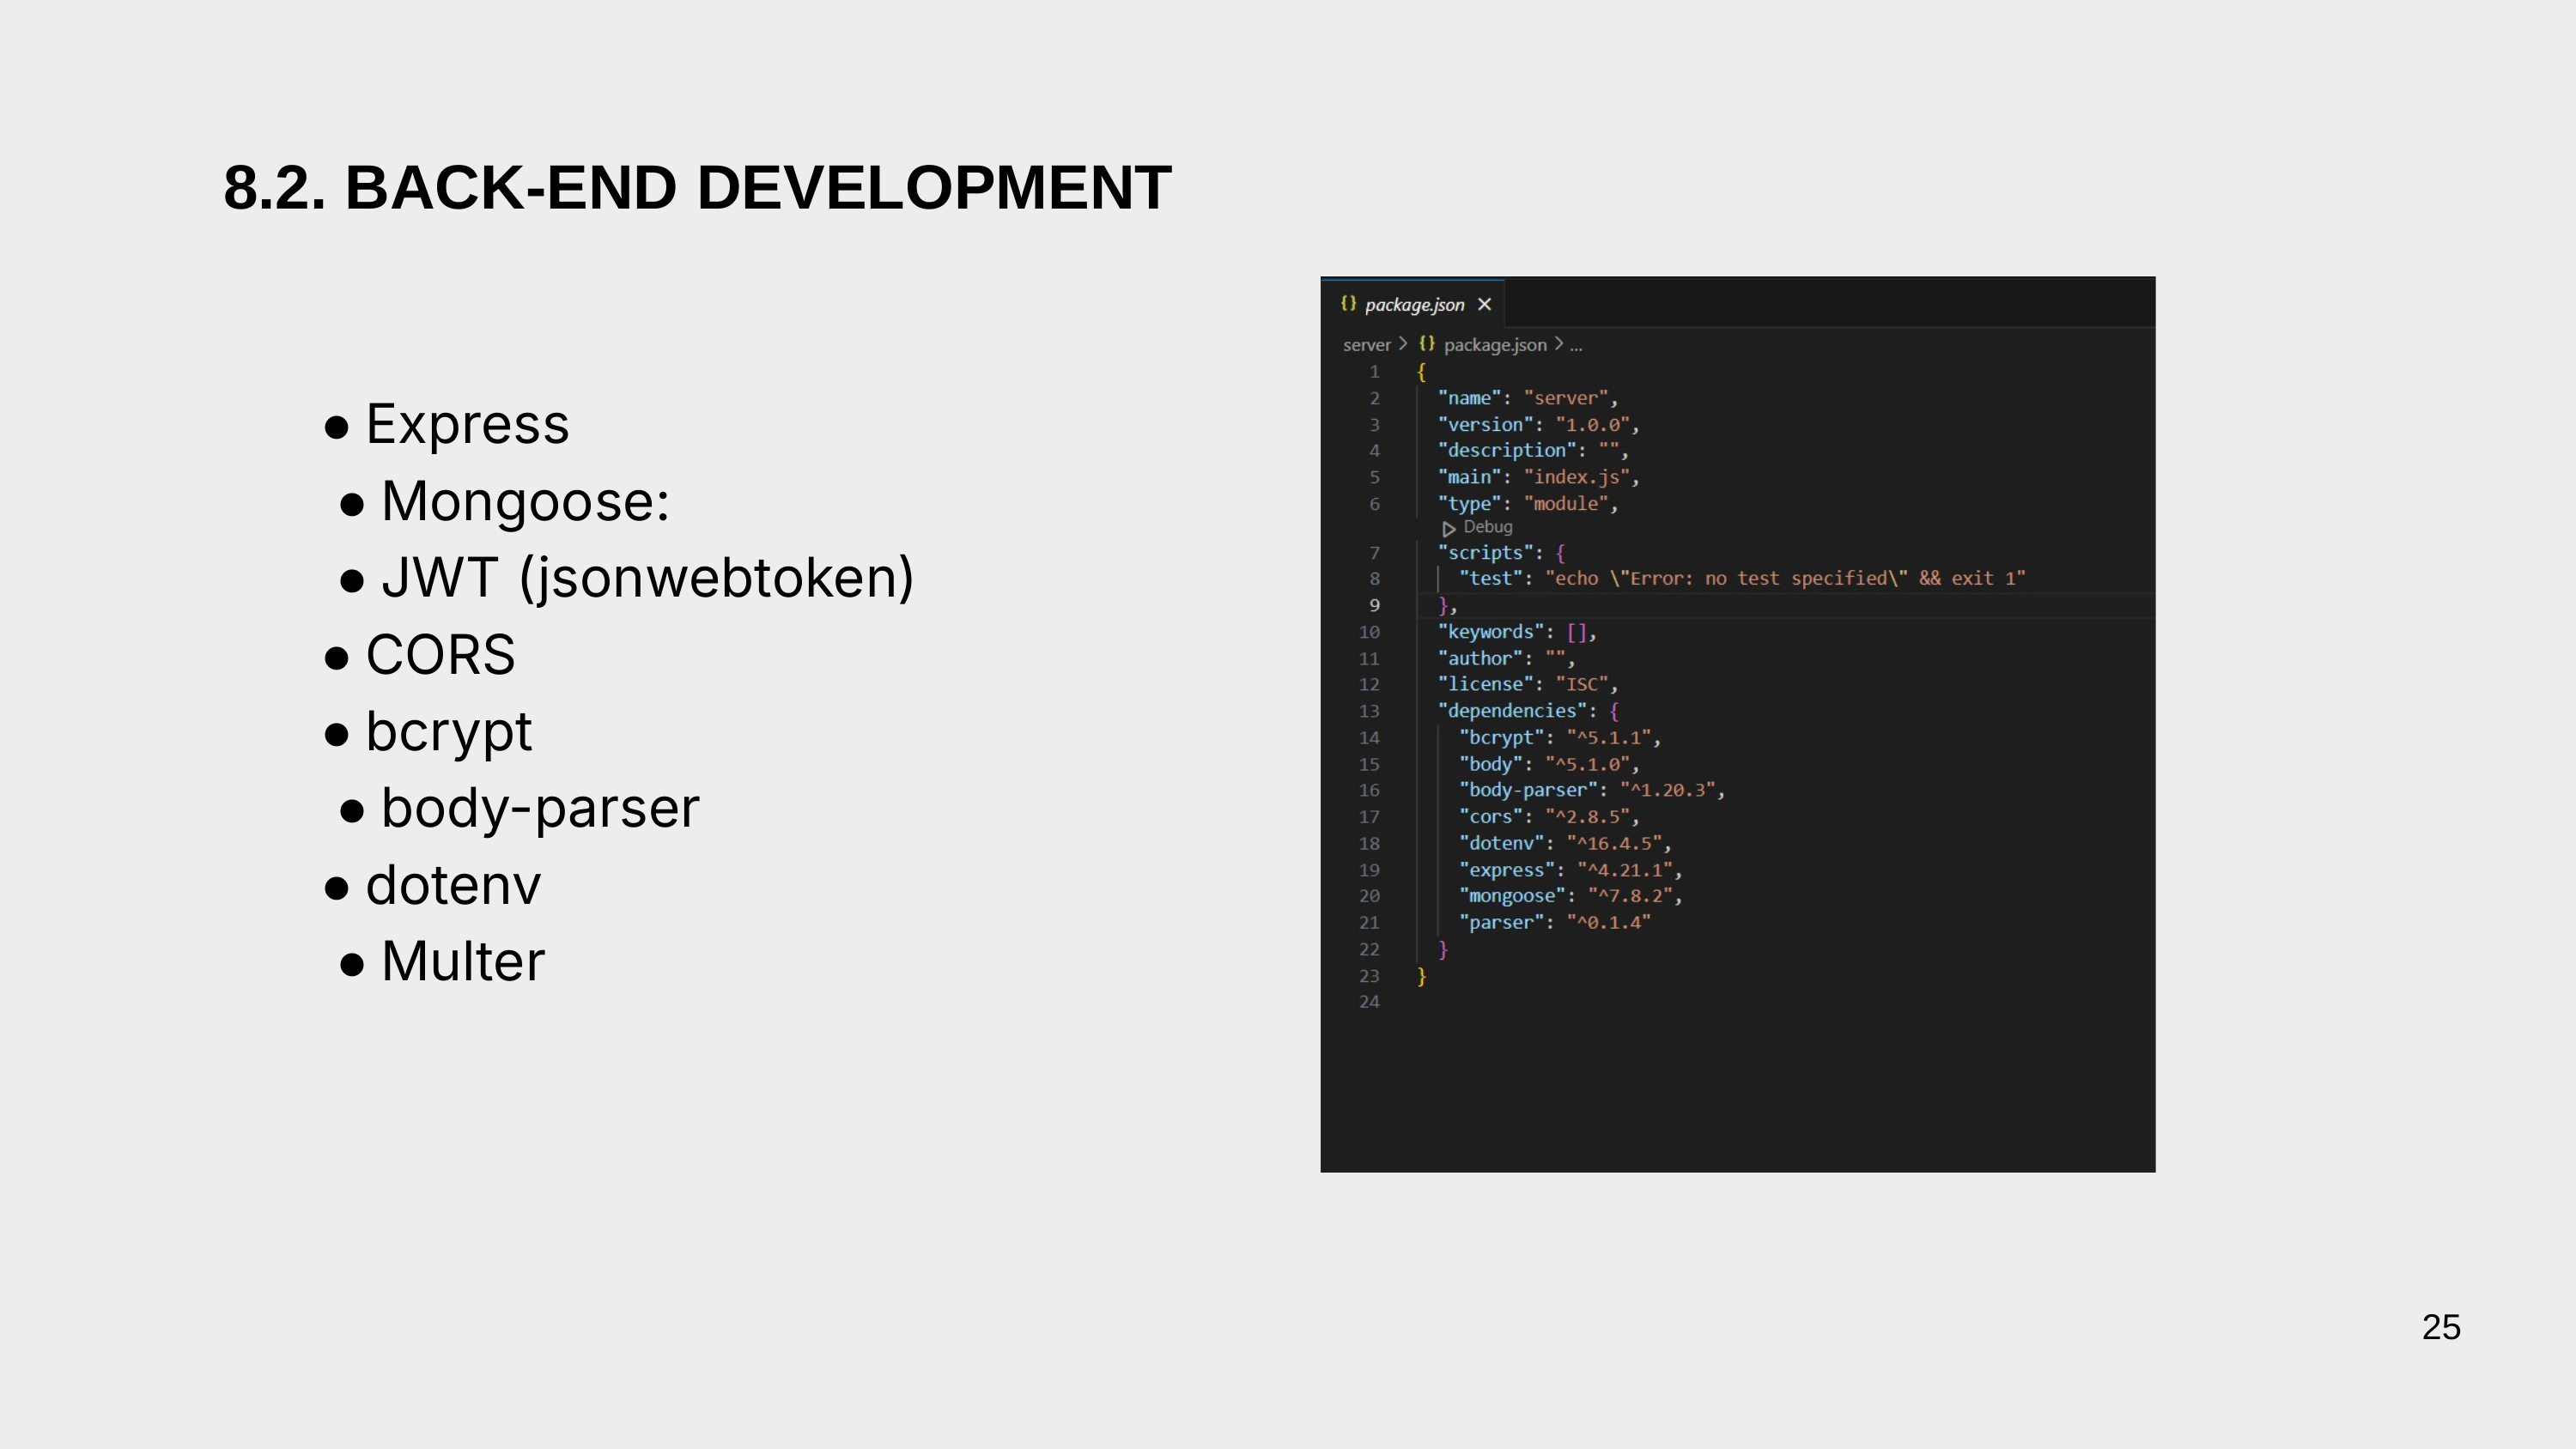

8.2. BACK-END DEVELOPMENT

⦁ Express
 ⦁ Mongoose:
 ⦁ JWT (jsonwebtoken)
⦁ CORS
⦁ bcrypt
 ⦁ body-parser
⦁ dotenv
 ⦁ Multer

25